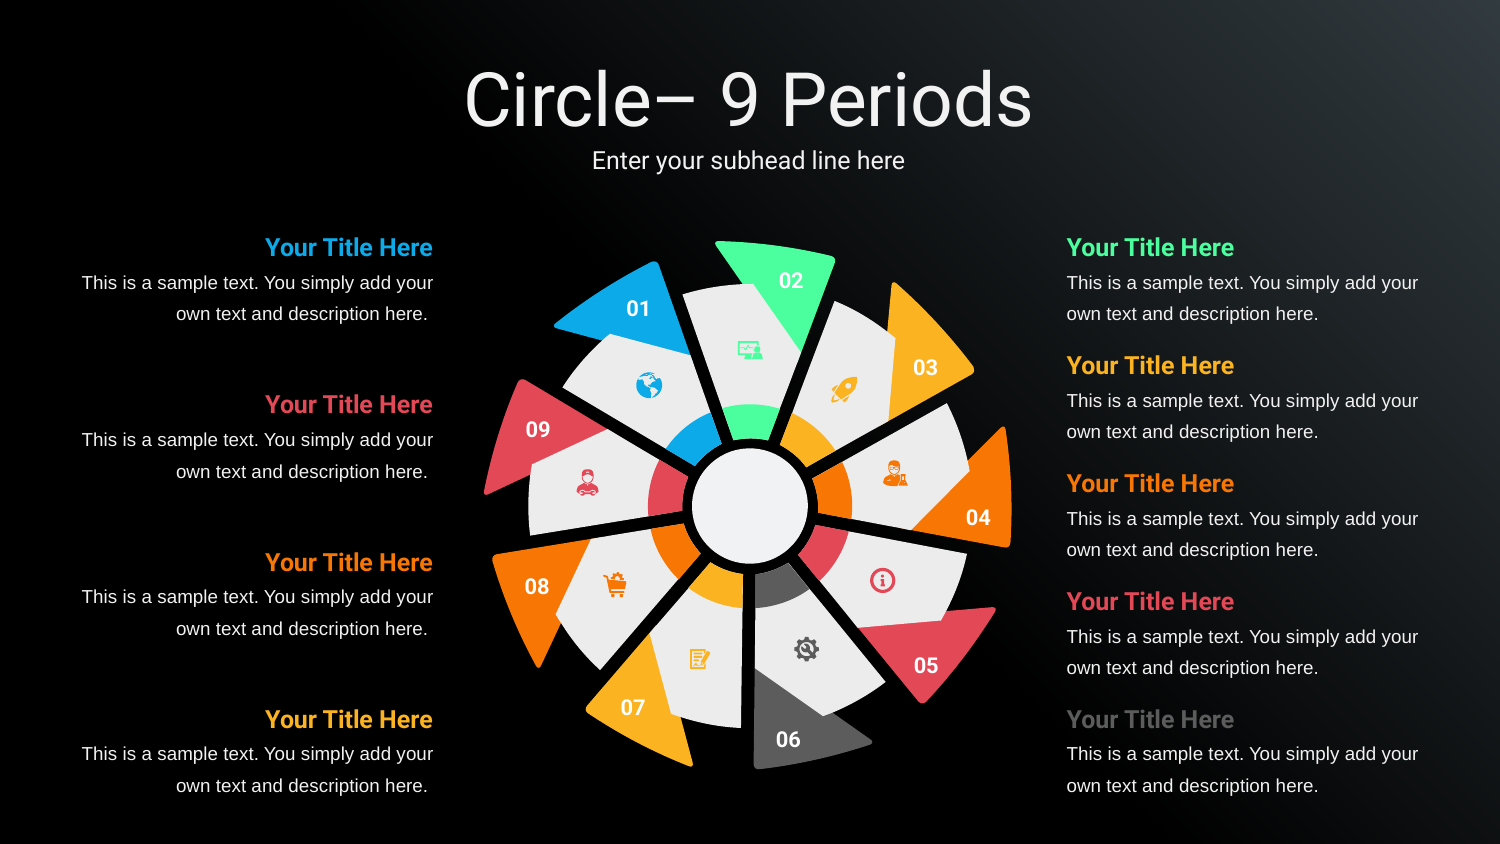

# Circle– 9 Periods
Enter your subhead line here
Your Title Here
This is a sample text. You simply add your own text and description here.
Your Title Here
This is a sample text. You simply add your own text and description here.

02
01
Your Title Here
This is a sample text. You simply add your own text and description here.

03

Your Title Here
This is a sample text. You simply add your own text and description here.

09
Your Title Here
This is a sample text. You simply add your own text and description here.

04
Your Title Here
This is a sample text. You simply add your own text and description here.
08

Your Title Here
This is a sample text. You simply add your own text and description here.

05

07
Your Title Here
This is a sample text. You simply add your own text and description here.
Your Title Here
This is a sample text. You simply add your own text and description here.
06